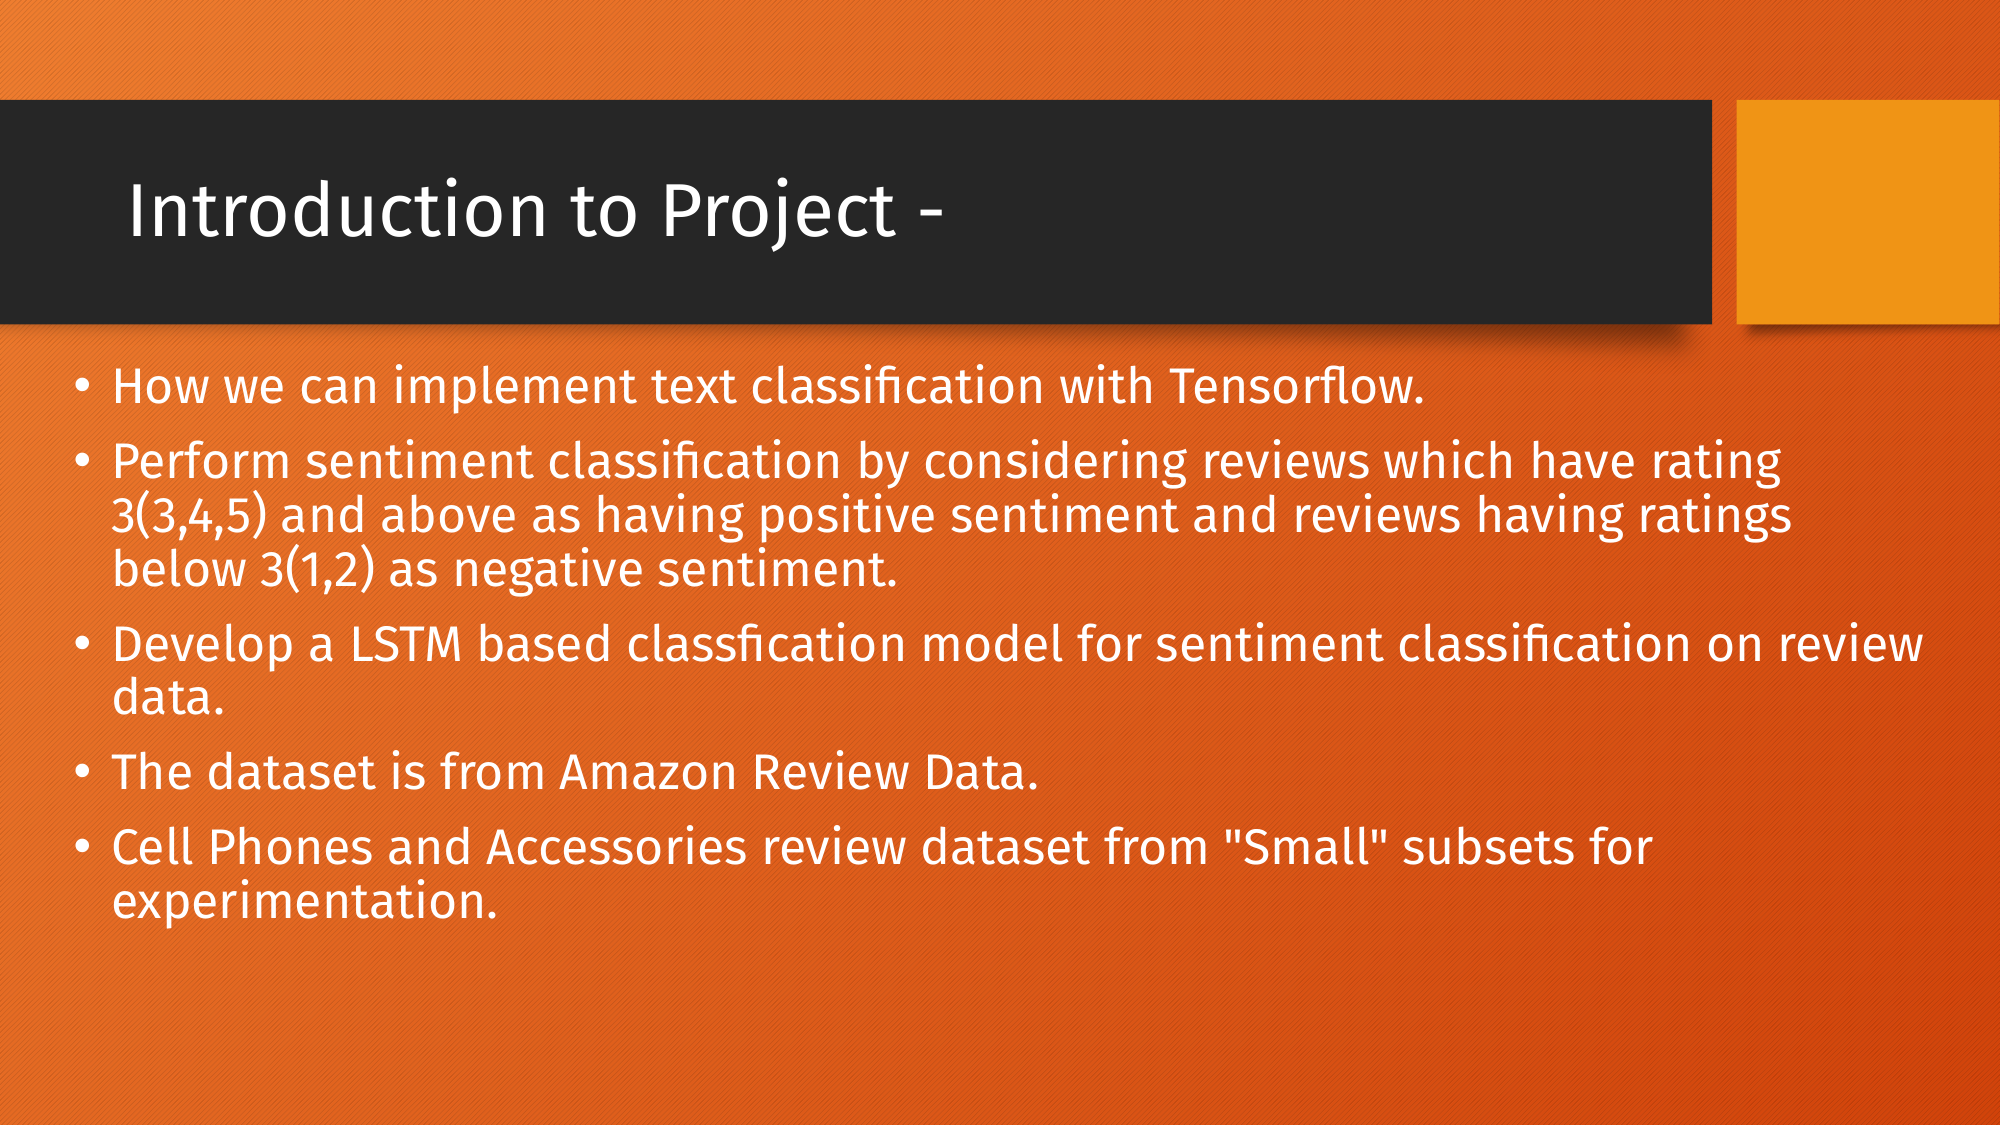

# Introduction to Project -
How we can implement text classification with Tensorflow.
Perform sentiment classification by considering reviews which have rating 3(3,4,5) and above as having positive sentiment and reviews having ratings below 3(1,2) as negative sentiment.
Develop a LSTM based classfication model for sentiment classification on review data.
The dataset is from Amazon Review Data.
Cell Phones and Accessories review dataset from "Small" subsets for experimentation.